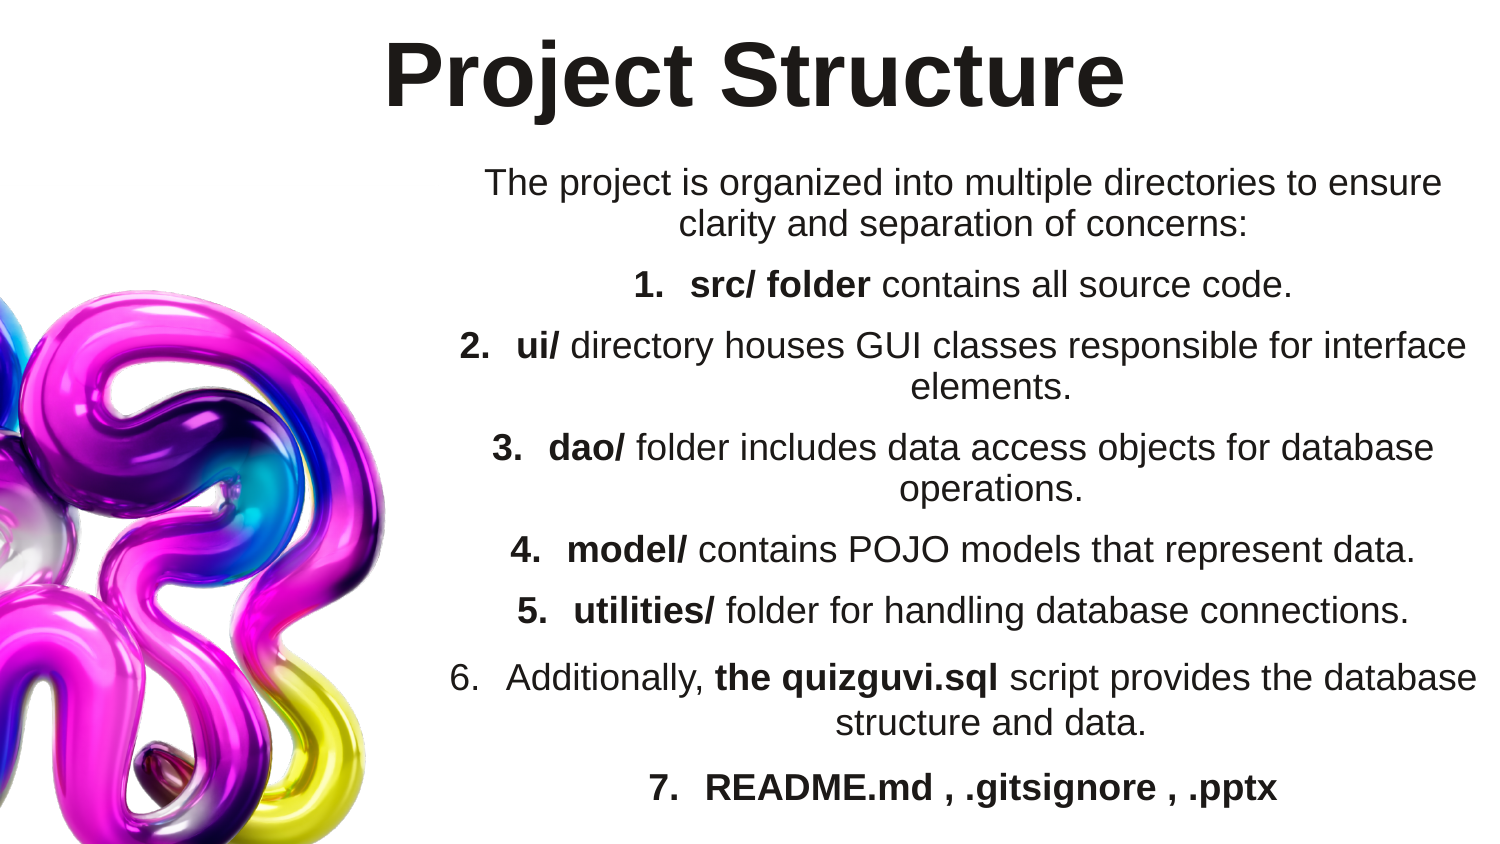

# Project Structure
The project is organized into multiple directories to ensure clarity and separation of concerns:
src/ folder contains all source code.
ui/ directory houses GUI classes responsible for interface elements.
dao/ folder includes data access objects for database operations.
model/ contains POJO models that represent data.
utilities/ folder for handling database connections.
Additionally, the quizguvi.sql script provides the database structure and data.
README.md , .gitsignore , .pptx